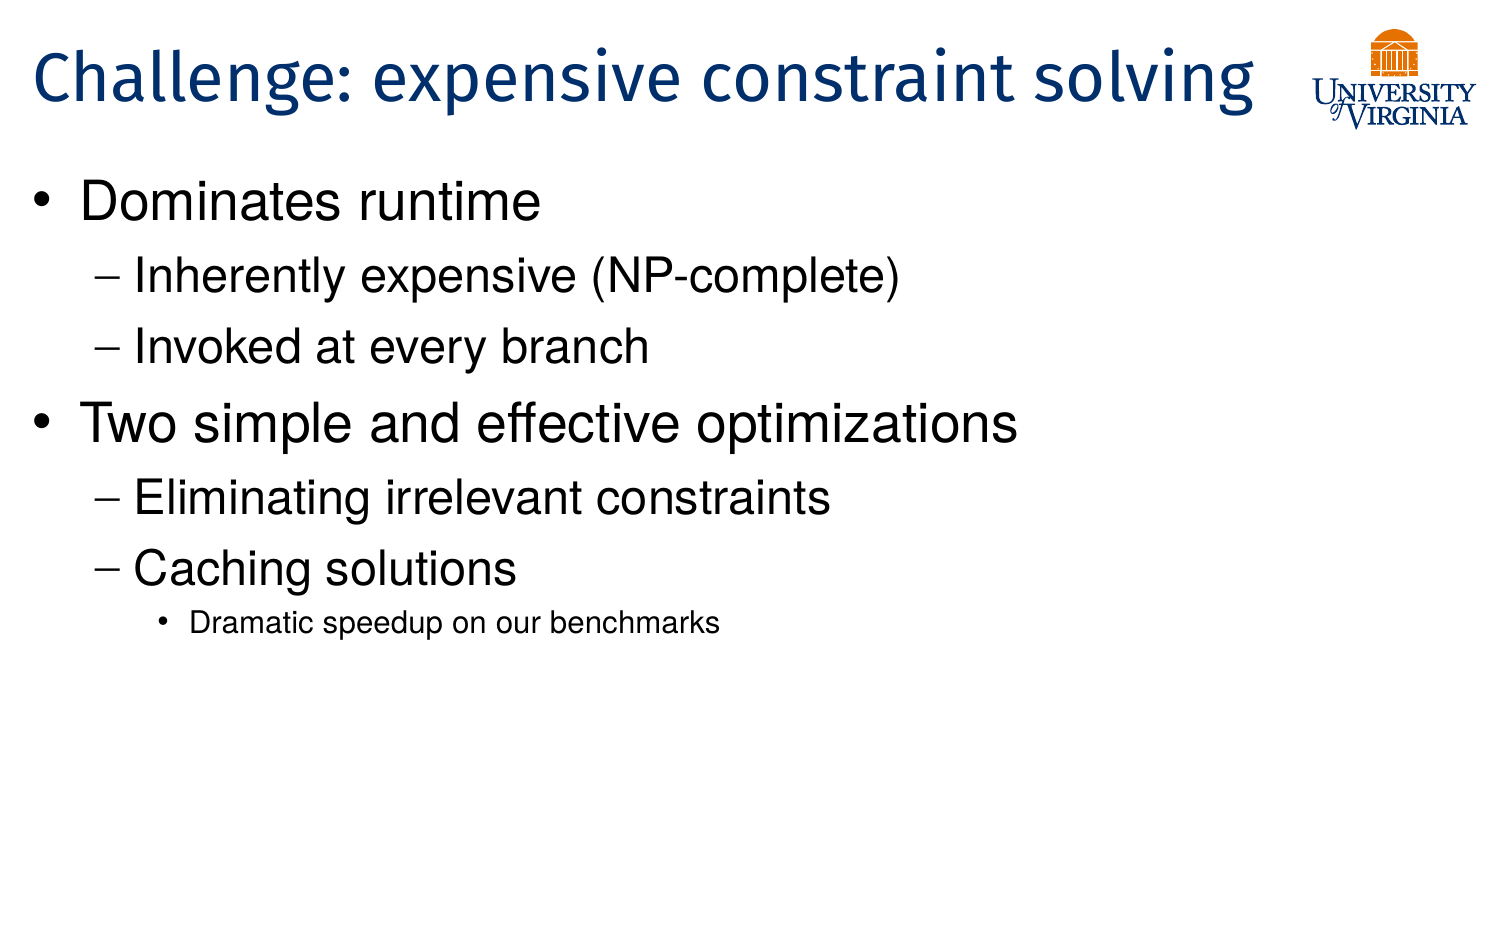

# Challenge: expensive constraint solving
Dominates runtime
Inherently expensive (NP-complete)
Invoked at every branch
Two simple and effective optimizations
Eliminating irrelevant constraints
Caching solutions
Dramatic speedup on our benchmarks